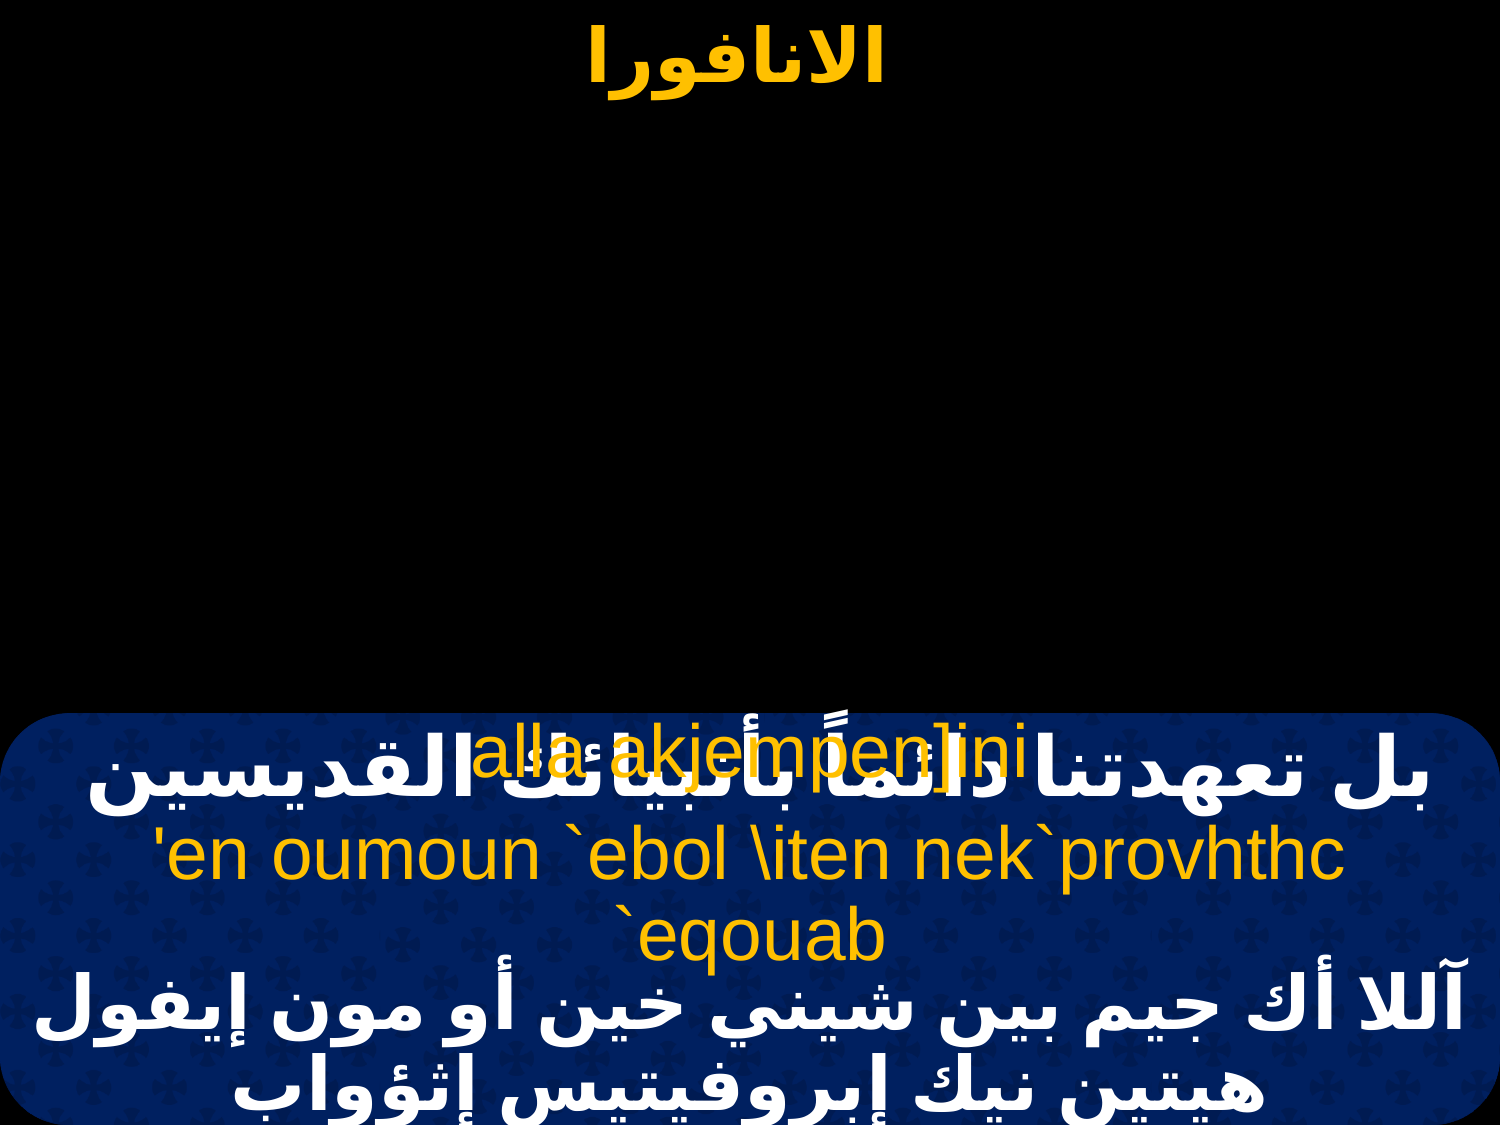

# بل تعهدتنا دائماً بأنبيائك القديسين
alla akjempen]ini
 'en oumoun `ebol \iten nek`provhthc  `eqouab
آللا أك جيم بين شيني خين أو مون إيفول هيتين نيك إبروفيتيس إثؤواب